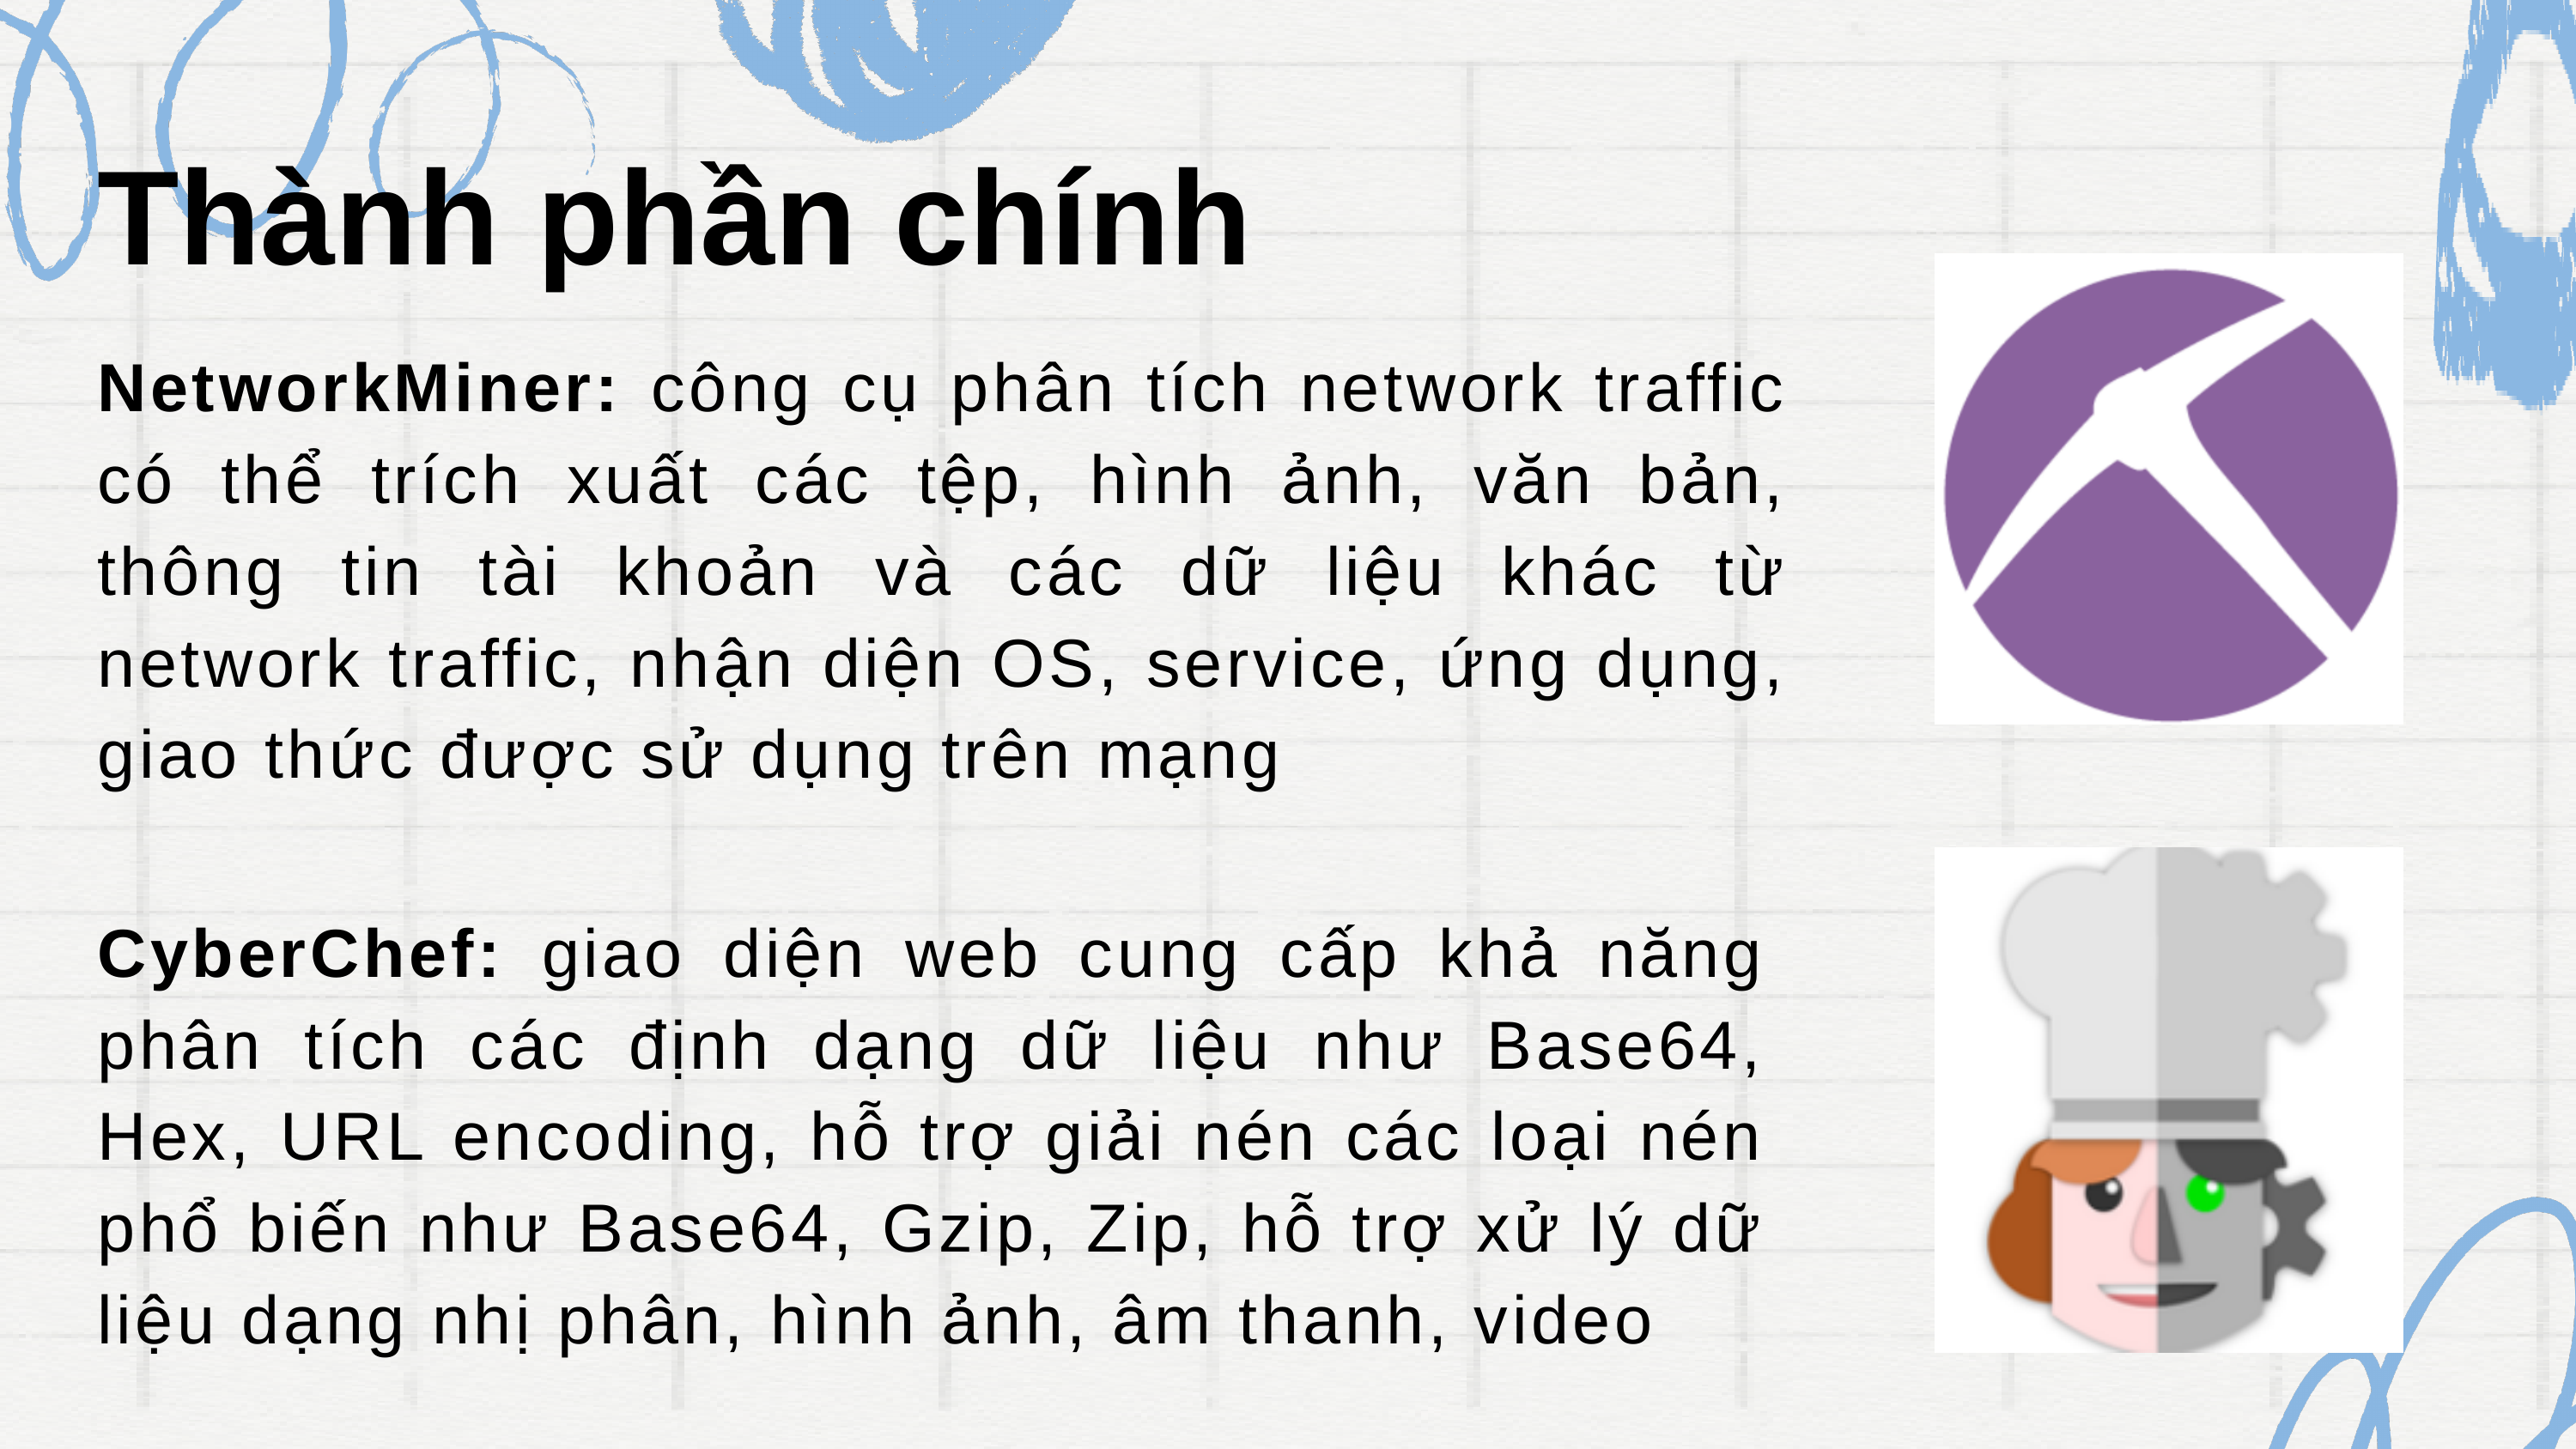

Thành phần chính

NetworkMiner: công cụ phân tích network traffic có thể trích xuất các tệp, hình ảnh, văn bản, thông tin tài khoản và các dữ liệu khác từ network traffic, nhận diện OS, service, ứng dụng, giao thức được sử dụng trên mạng

CyberChef: giao diện web cung cấp khả năng phân tích các định dạng dữ liệu như Base64, Hex, URL encoding, hỗ trợ giải nén các loại nén phổ biến như Base64, Gzip, Zip, hỗ trợ xử lý dữ liệu dạng nhị phân, hình ảnh, âm thanh, video